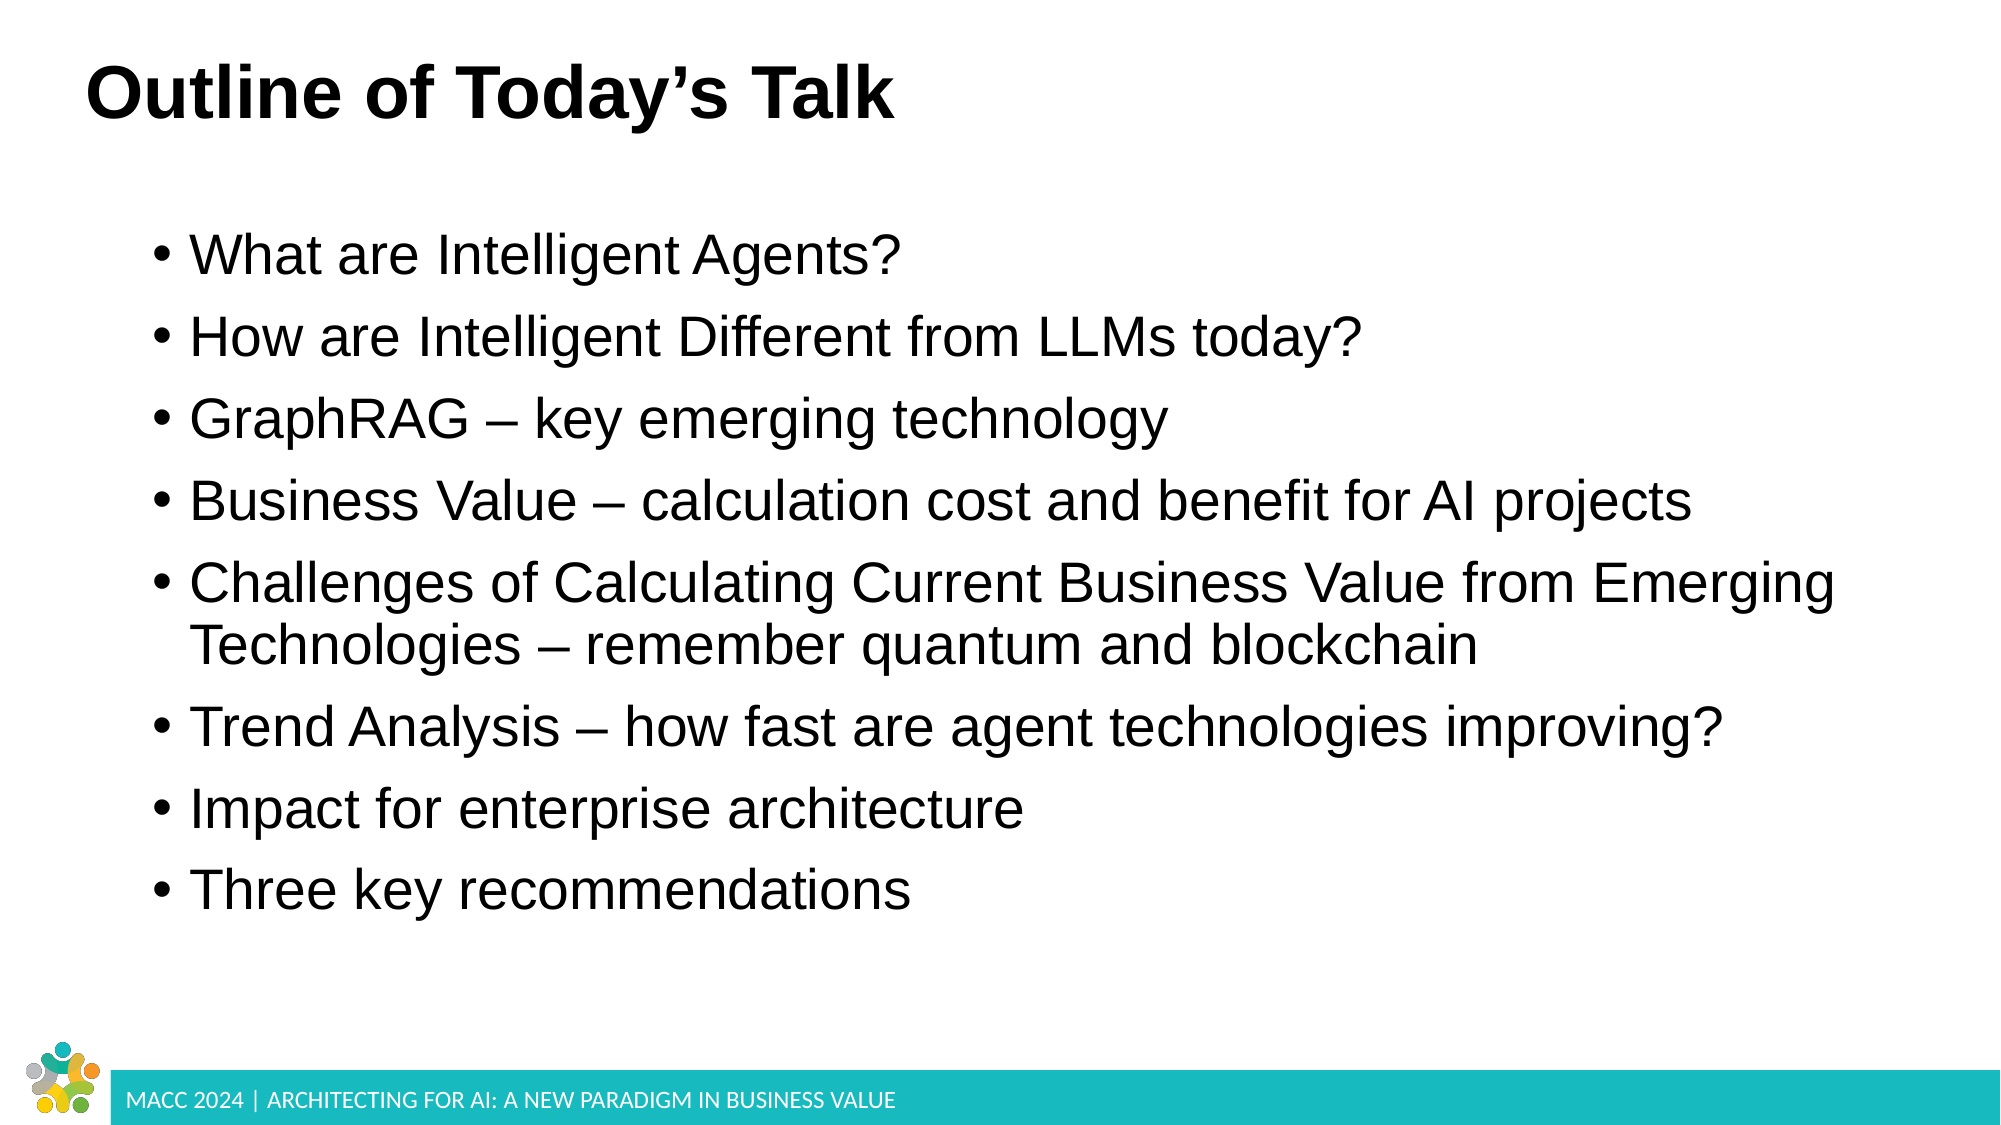

# Outline of Today’s Talk
What are Intelligent Agents?
How are Intelligent Different from LLMs today?
GraphRAG – key emerging technology
Business Value – calculation cost and benefit for AI projects
Challenges of Calculating Current Business Value from Emerging Technologies – remember quantum and blockchain
Trend Analysis – how fast are agent technologies improving?
Impact for enterprise architecture
Three key recommendations